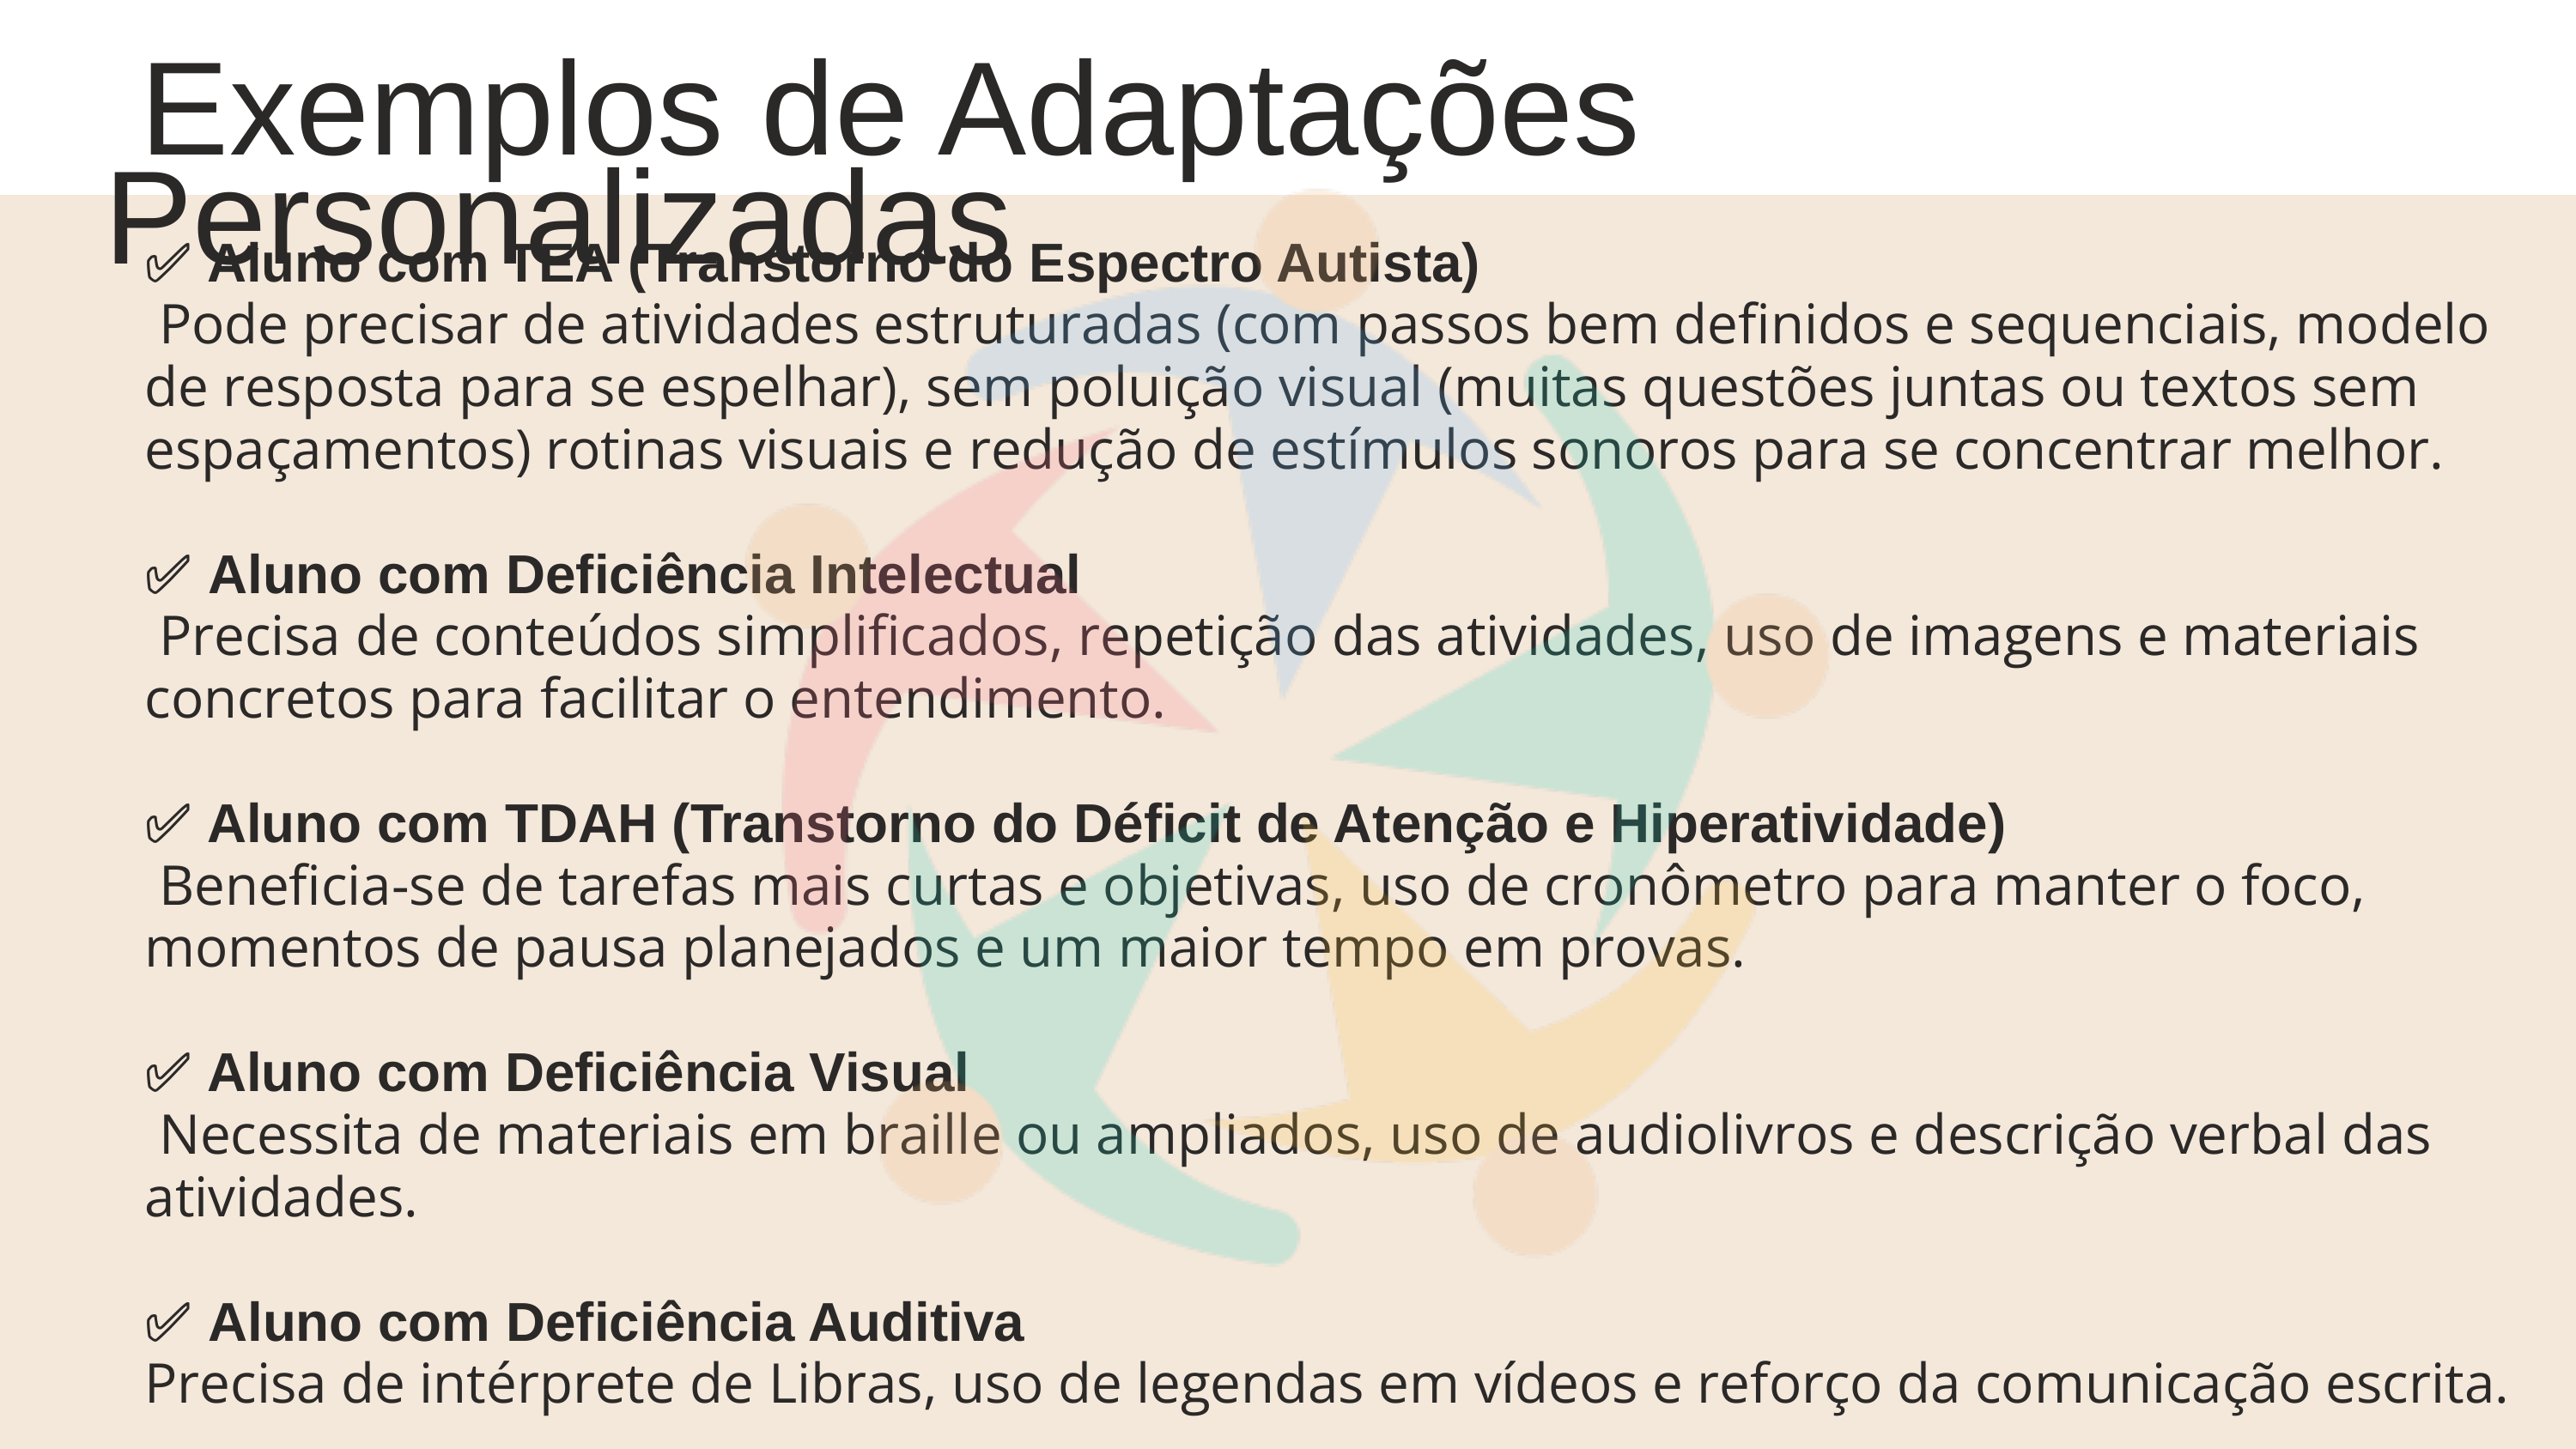

Exemplos de Adaptações Personalizadas

✅ Aluno com TEA (Transtorno do Espectro Autista)
 Pode precisar de atividades estruturadas (com passos bem definidos e sequenciais, modelo de resposta para se espelhar), sem poluição visual (muitas questões juntas ou textos sem espaçamentos) rotinas visuais e redução de estímulos sonoros para se concentrar melhor.

✅ Aluno com Deficiência Intelectual
 Precisa de conteúdos simplificados, repetição das atividades, uso de imagens e materiais concretos para facilitar o entendimento.

✅ Aluno com TDAH (Transtorno do Déficit de Atenção e Hiperatividade)
 Beneficia-se de tarefas mais curtas e objetivas, uso de cronômetro para manter o foco, momentos de pausa planejados e um maior tempo em provas.

✅ Aluno com Deficiência Visual
 Necessita de materiais em braille ou ampliados, uso de audiolivros e descrição verbal das atividades.

✅ Aluno com Deficiência Auditiva
Precisa de intérprete de Libras, uso de legendas em vídeos e reforço da comunicação escrita.